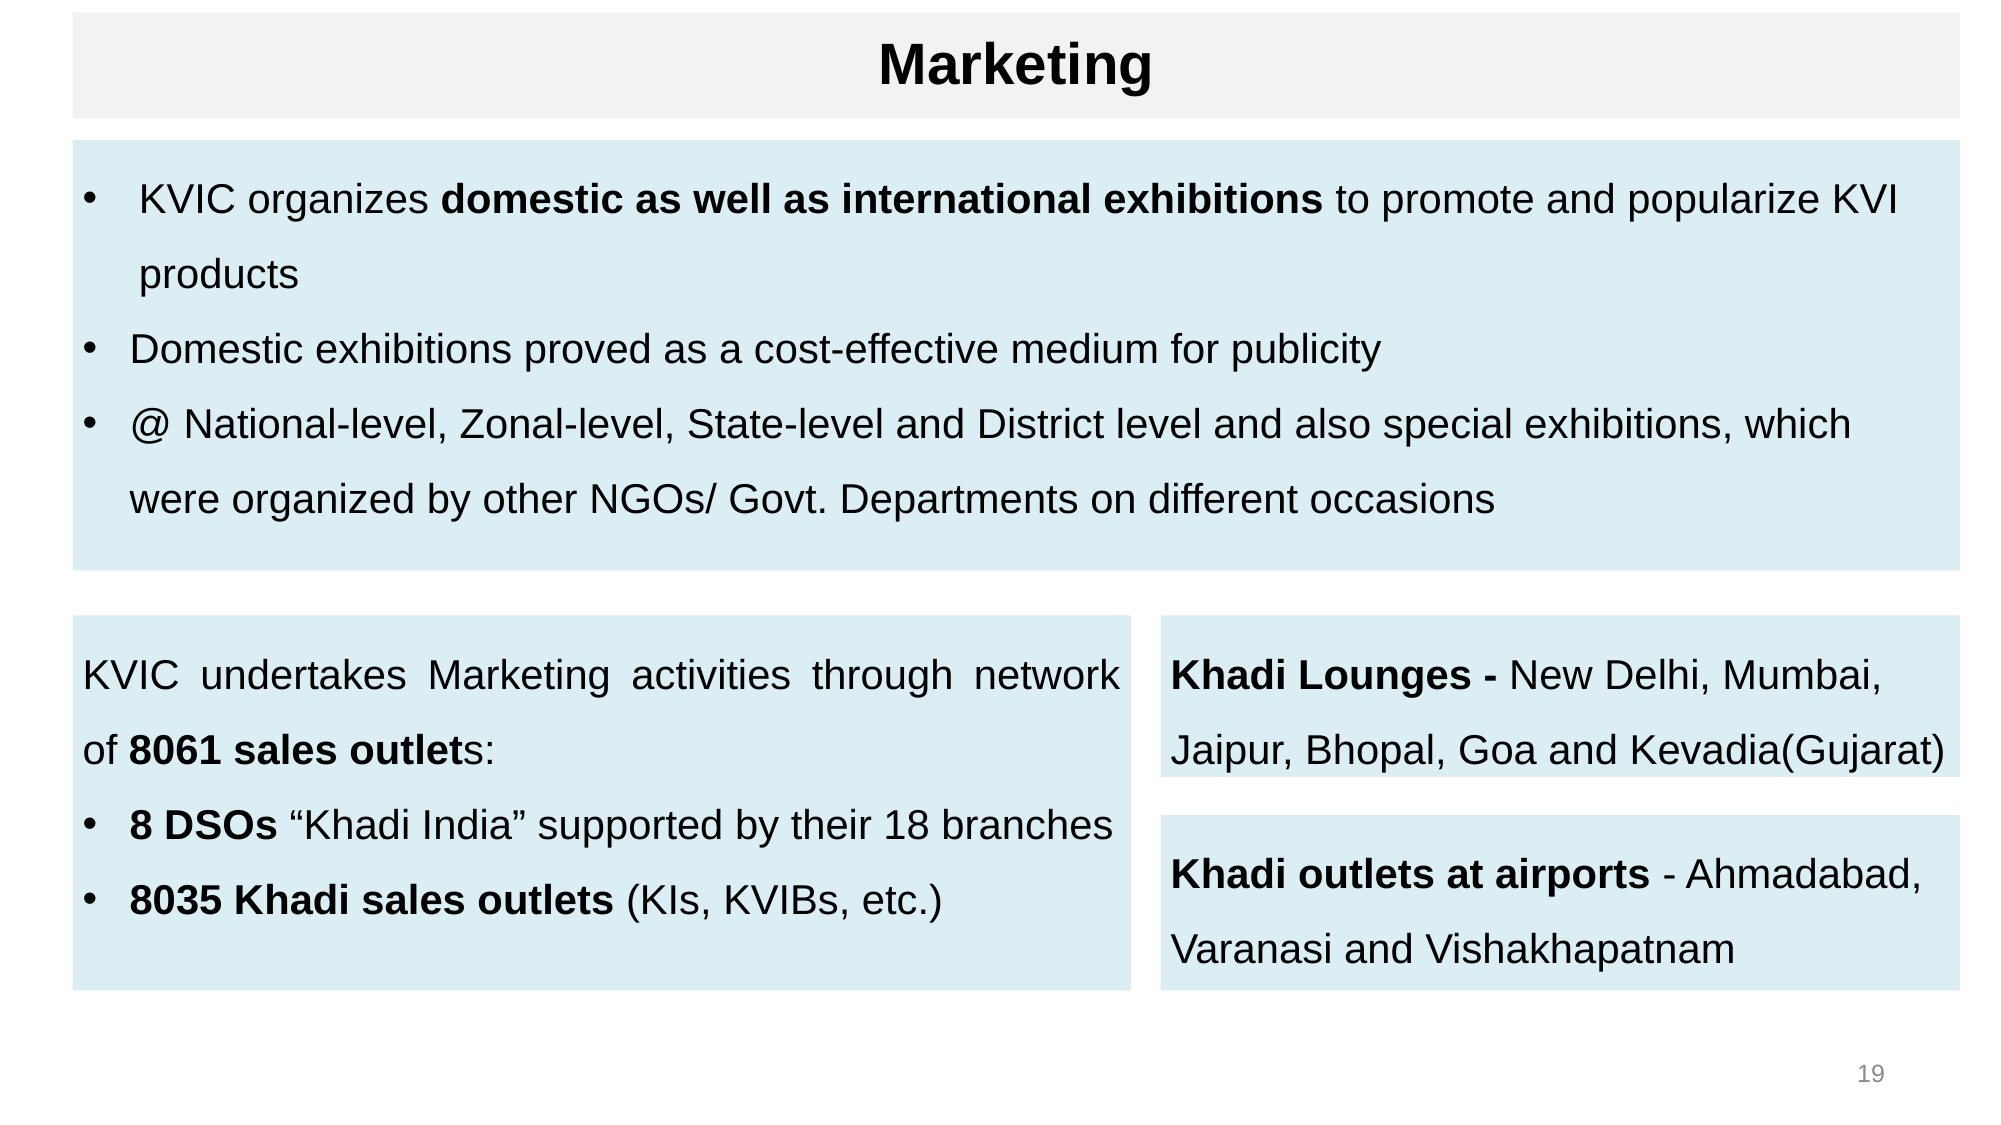

Marketing
KVIC organizes domestic as well as international exhibitions to promote and popularize KVI products
Domestic exhibitions proved as a cost-effective medium for publicity
@ National-level, Zonal-level, State-level and District level and also special exhibitions, which were organized by other NGOs/ Govt. Departments on different occasions
KVIC undertakes Marketing activities through network of 8061 sales outlets:
8 DSOs “Khadi India” supported by their 18 branches
8035 Khadi sales outlets (KIs, KVIBs, etc.)
Khadi Lounges - New Delhi, Mumbai, Jaipur, Bhopal, Goa and Kevadia(Gujarat)
Khadi outlets at airports - Ahmadabad, Varanasi and Vishakhapatnam
19